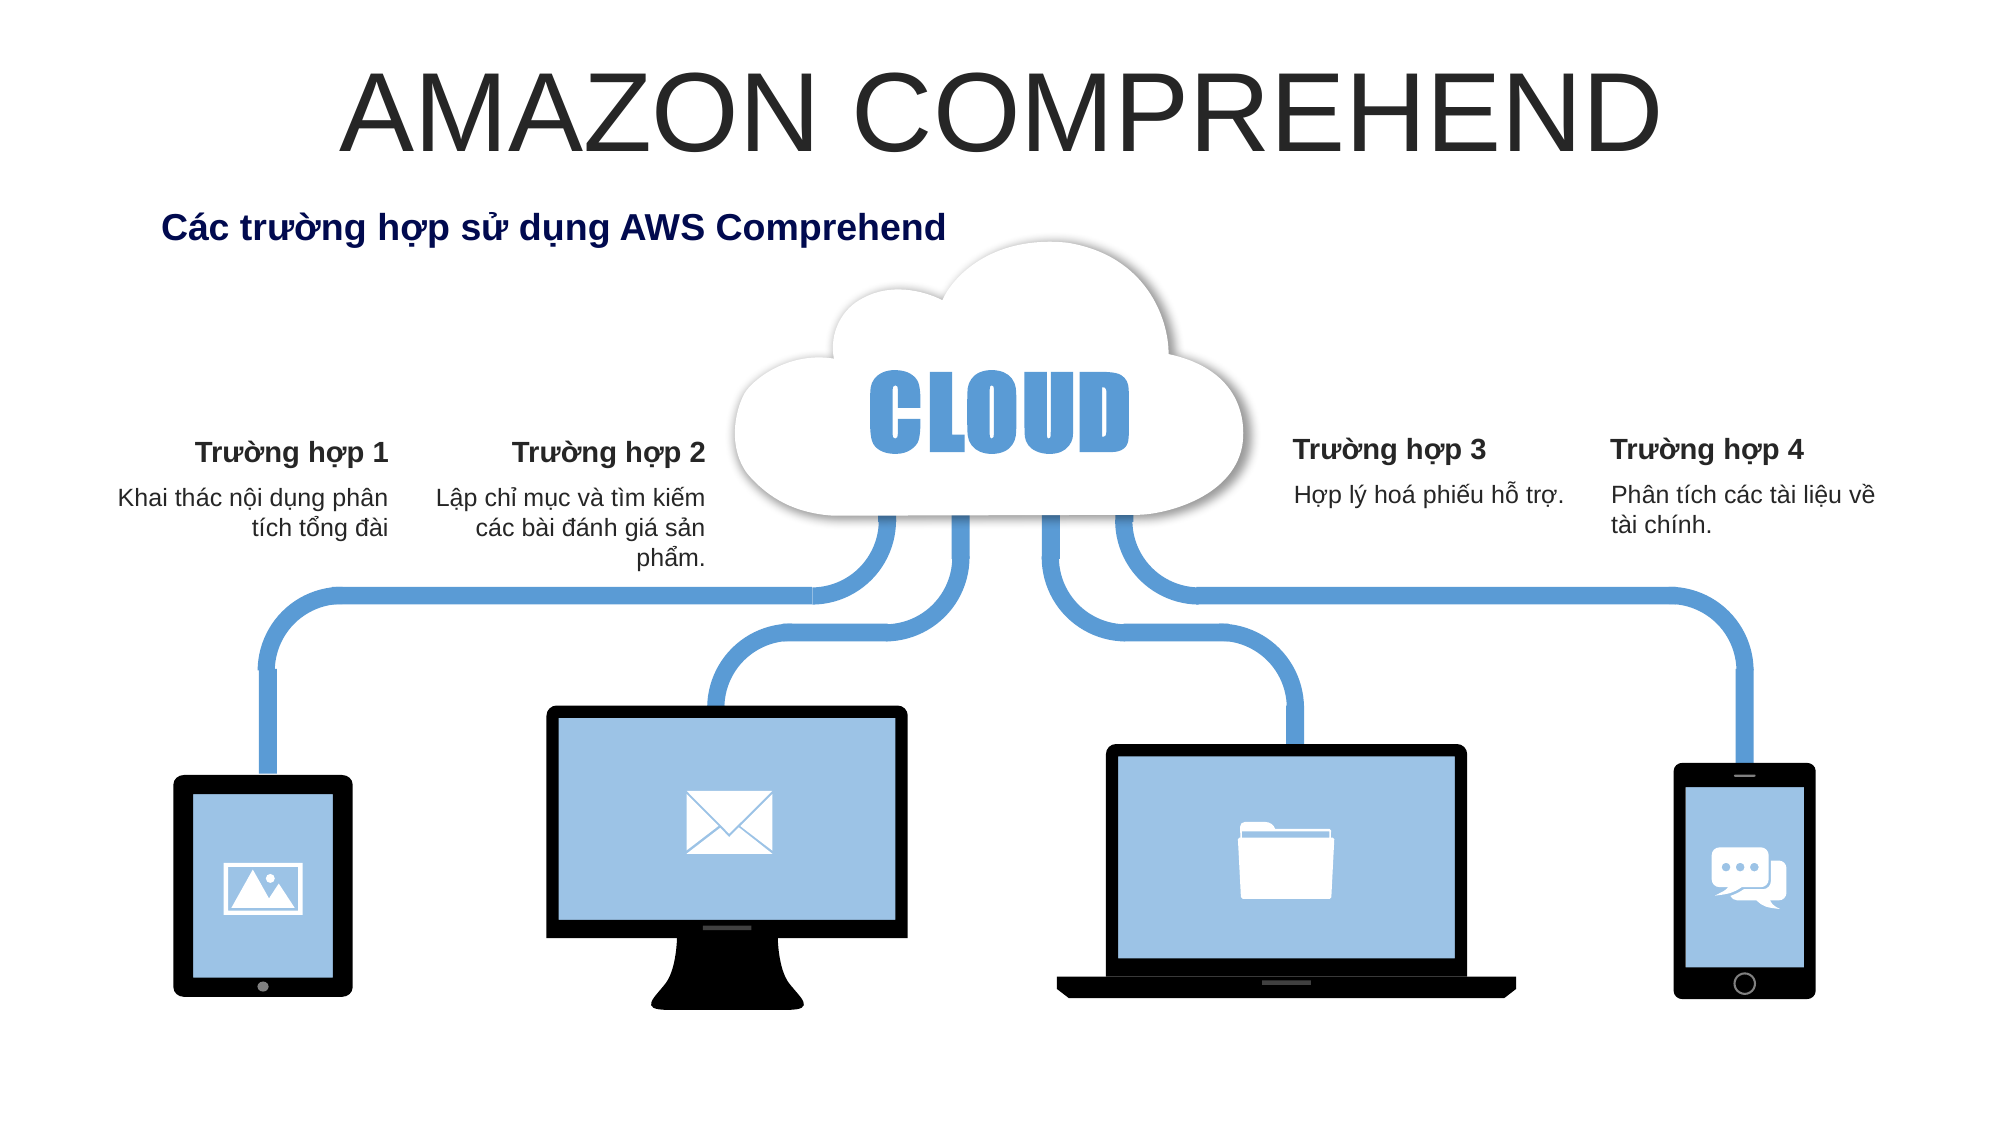

AMAZON COMPREHEND
Các trường hợp sử dụng AWS Comprehend

Trường hợp 3
Hợp lý hoá phiếu hỗ trợ.
Trường hợp 4
Phân tích các tài liệu về tài chính.
Trường hợp 1
Khai thác nội dụng phân tích tổng đài
Trường hợp 2
Lập chỉ mục và tìm kiếm các bài đánh giá sản phẩm.